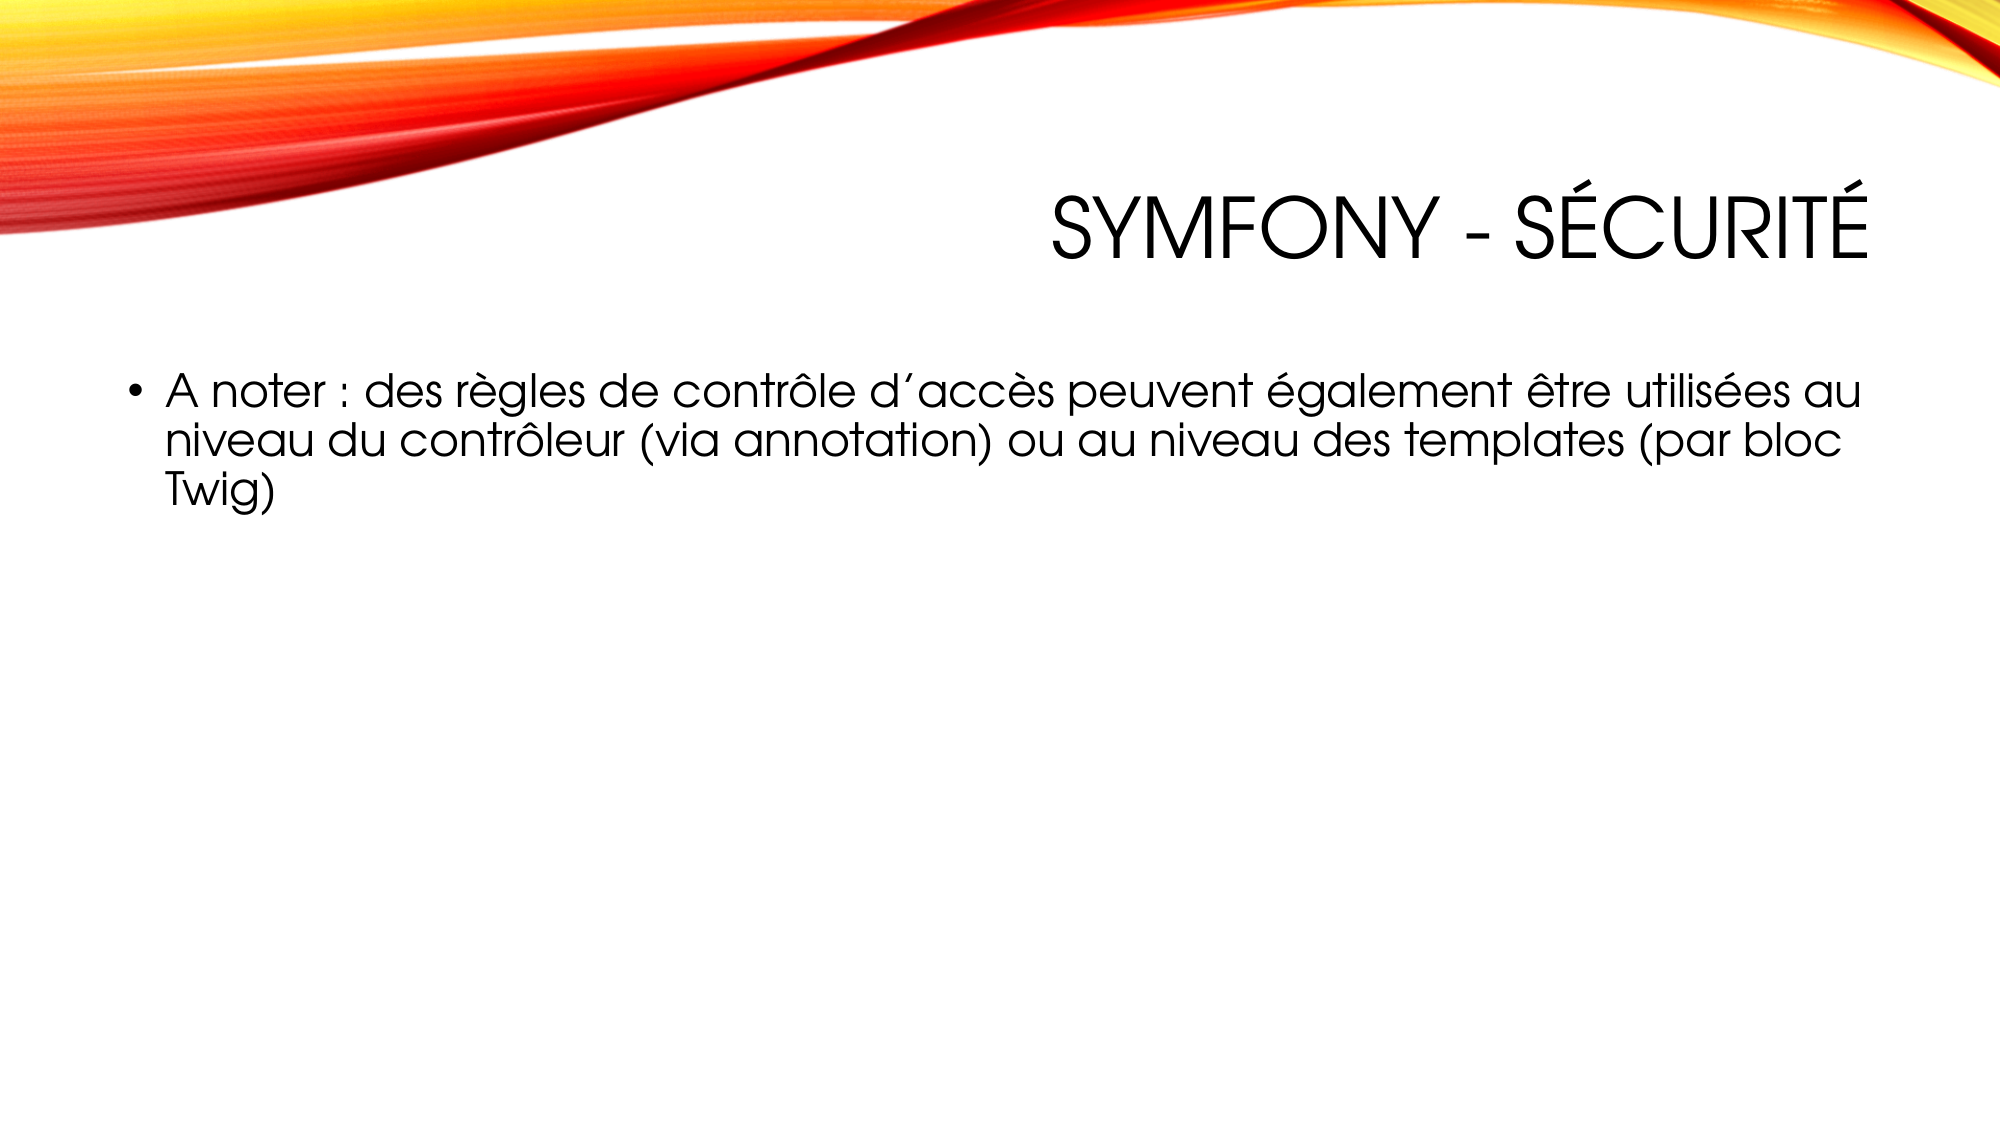

# Symfony - Sécurité
A noter : des règles de contrôle d’accès peuvent également être utilisées au niveau du contrôleur (via annotation) ou au niveau des templates (par bloc Twig)